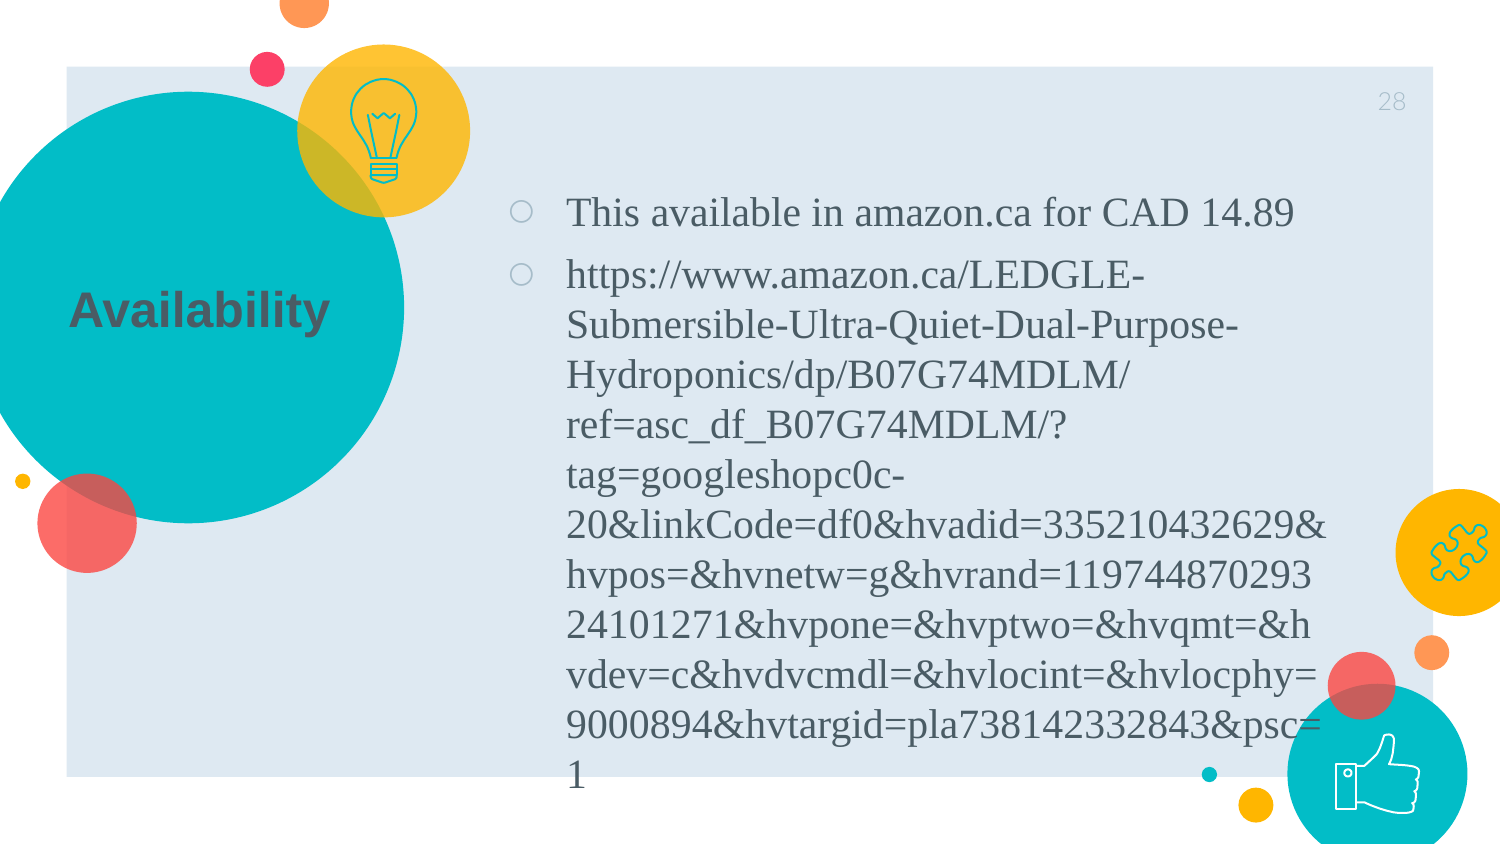

28
# Availability
This available in amazon.ca for CAD 14.89
https://www.amazon.ca/LEDGLE-Submersible-Ultra-Quiet-Dual-Purpose-Hydroponics/dp/B07G74MDLM/ref=asc_df_B07G74MDLM/?tag=googleshopc0c-20&linkCode=df0&hvadid=335210432629&hvpos=&hvnetw=g&hvrand=11974487029324101271&hvpone=&hvptwo=&hvqmt=&hvdev=c&hvdvcmdl=&hvlocint=&hvlocphy=9000894&hvtargid=pla738142332843&psc=1